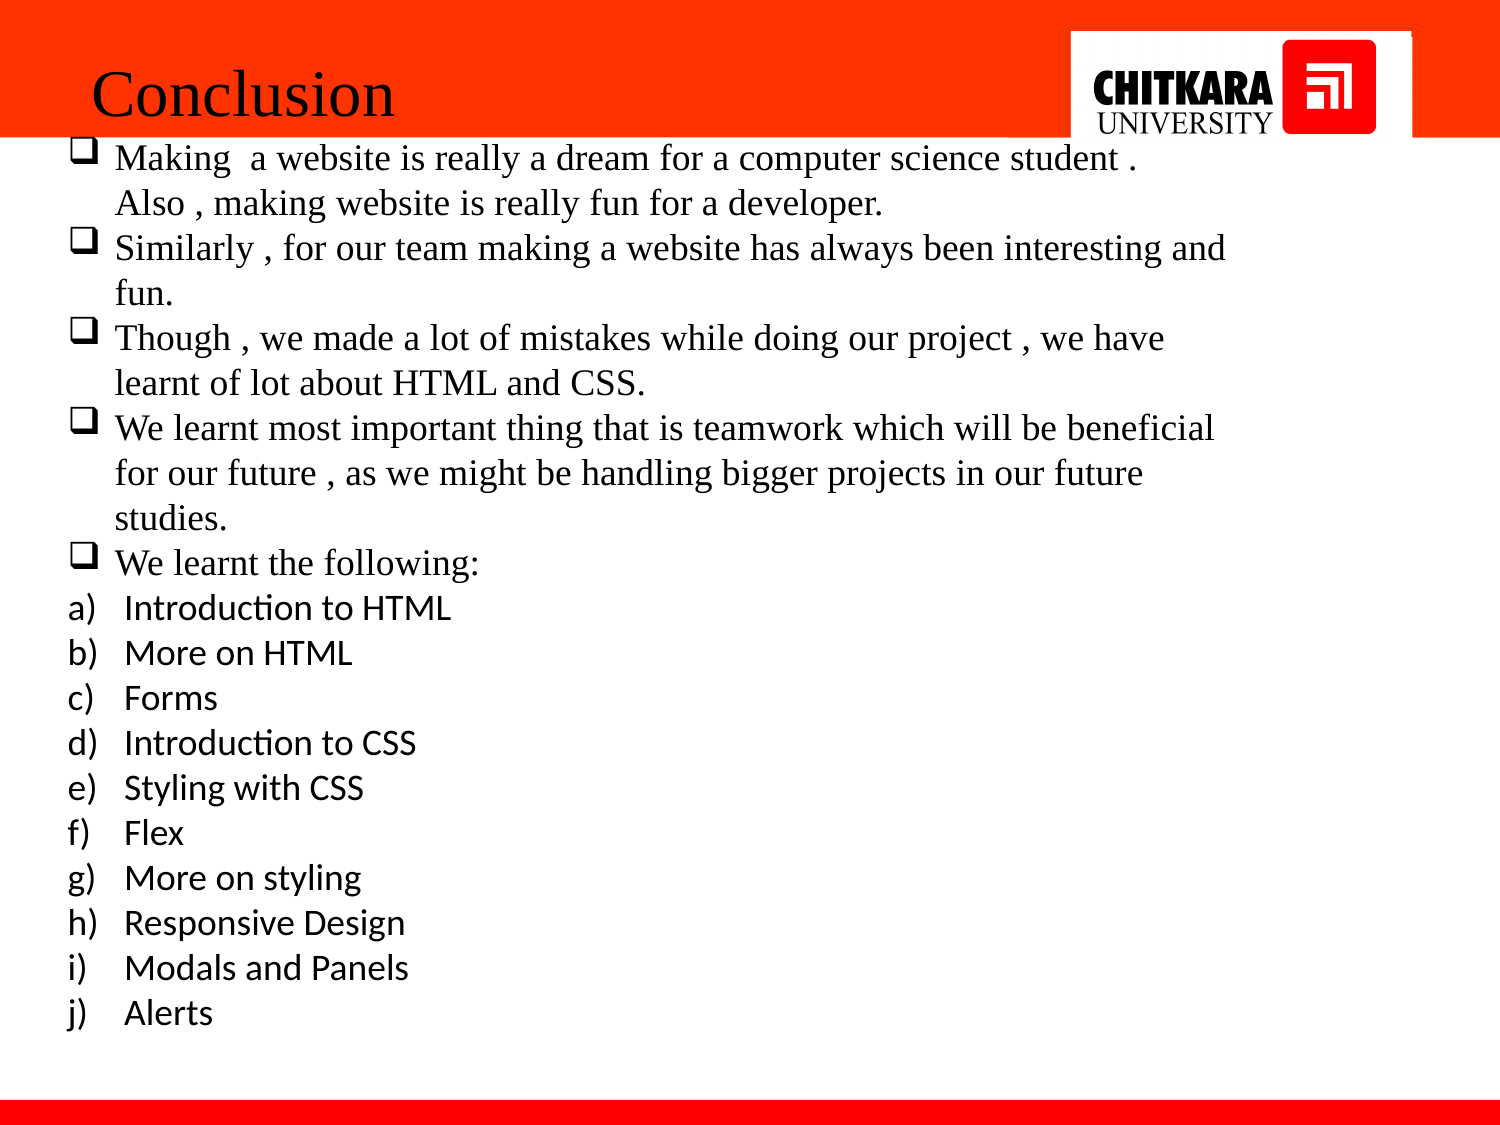

Conclusion
Making  a website is really a dream for a computer science student . Also , making website is really fun for a developer.
Similarly , for our team making a website has always been interesting and fun.
Though , we made a lot of mistakes while doing our project , we have learnt of lot about HTML and CSS.
We learnt most important thing that is teamwork which will be beneficial for our future , as we might be handling bigger projects in our future studies.
We learnt the following:
Introduction to HTML
More on HTML
Forms
Introduction to CSS
Styling with CSS
Flex
More on styling
Responsive Design
Modals and Panels
Alerts